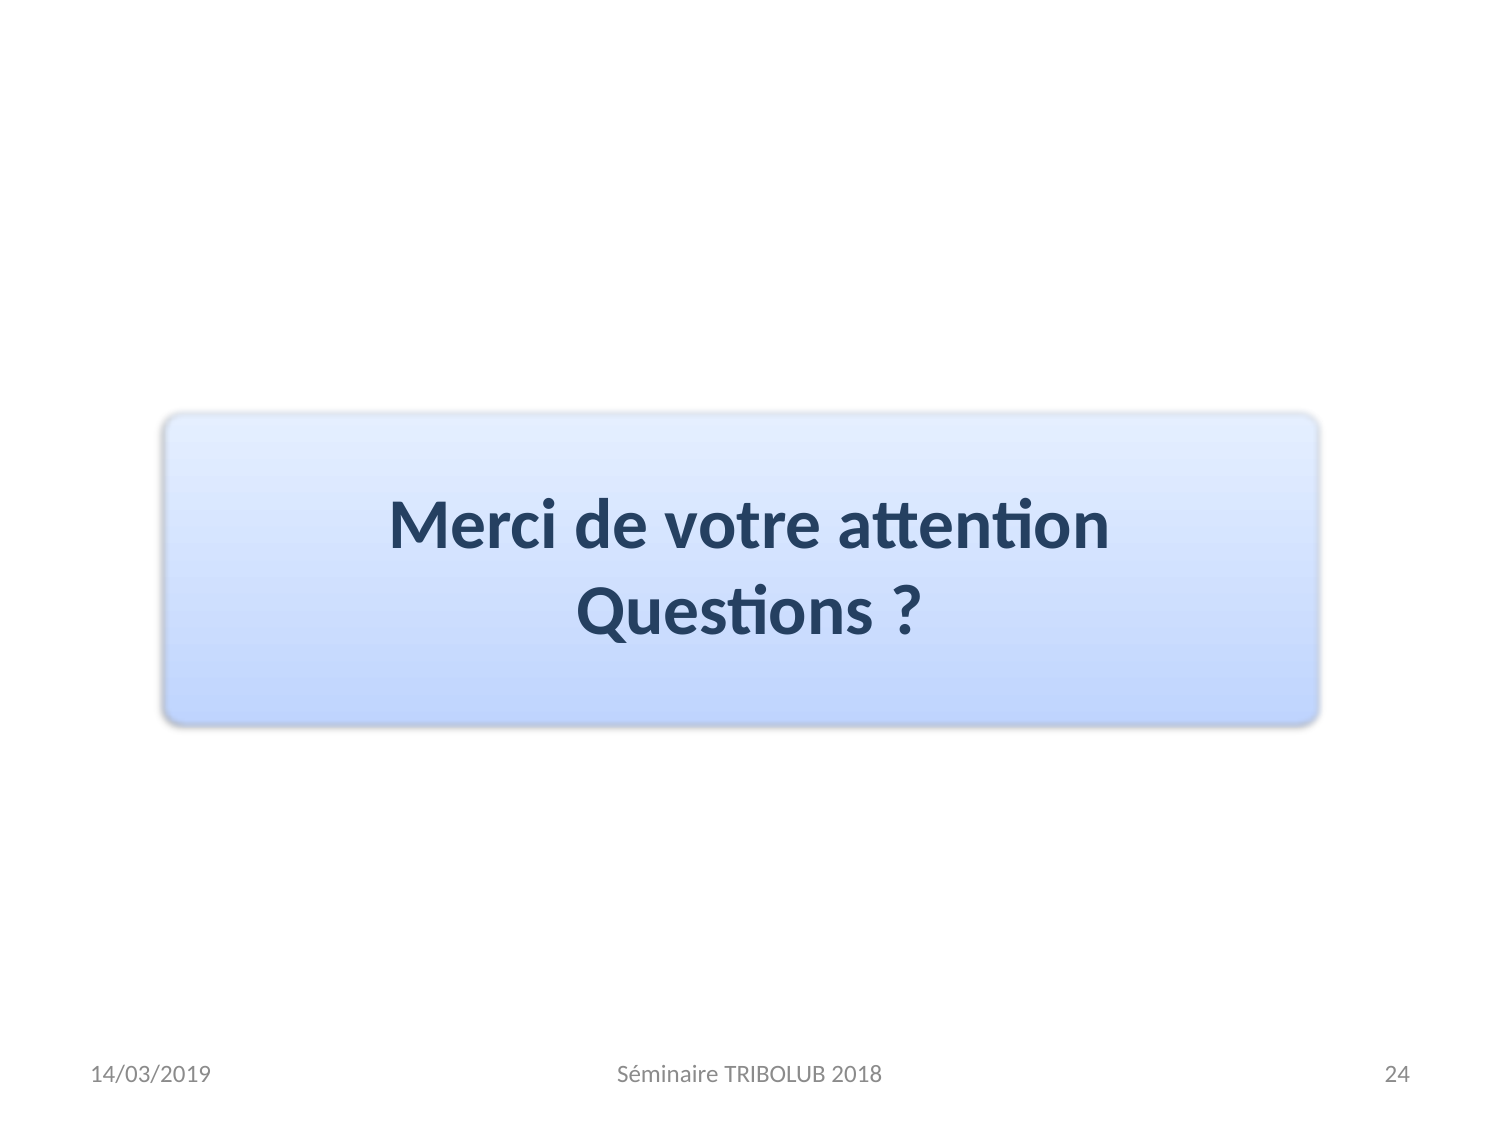

# Merci de votre attention Questions ?
14/03/2019
Séminaire TRIBOLUB 2018
24